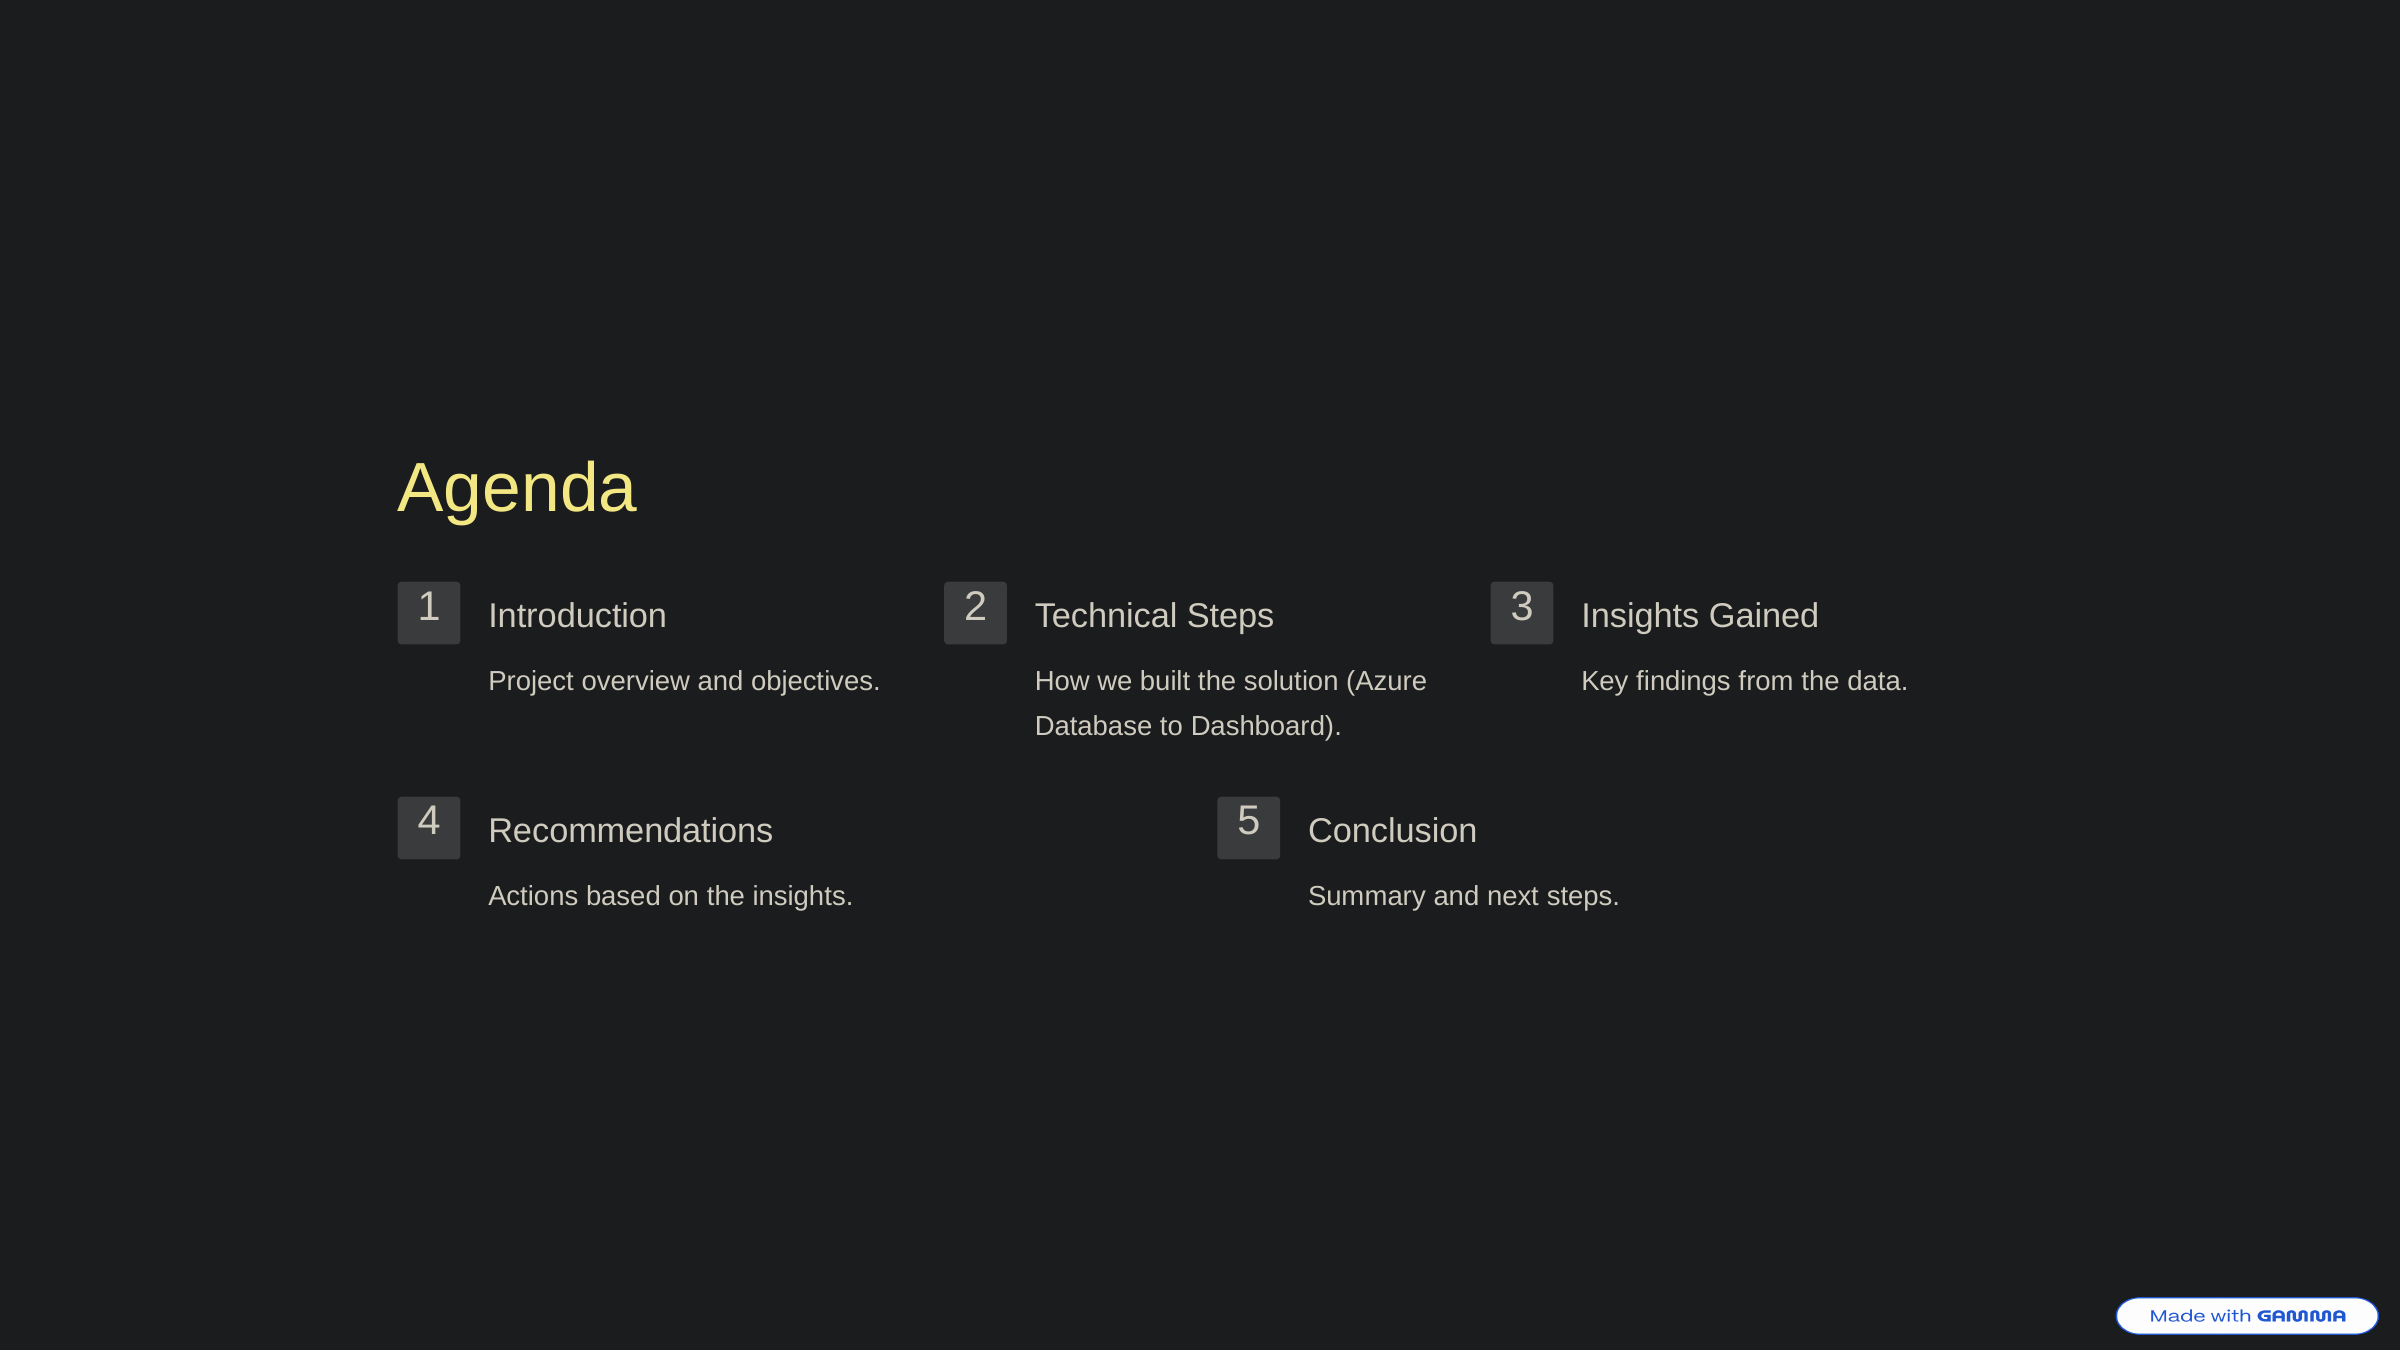

Agenda

1
2
3
Introduction
Technical Steps
Insights Gained
How we built the solution (Azure Database to Dashboard).
Project overview and objectives.
Key findings from the data.

4
5
Recommendations
Conclusion
Actions based on the insights.
Summary and next steps.